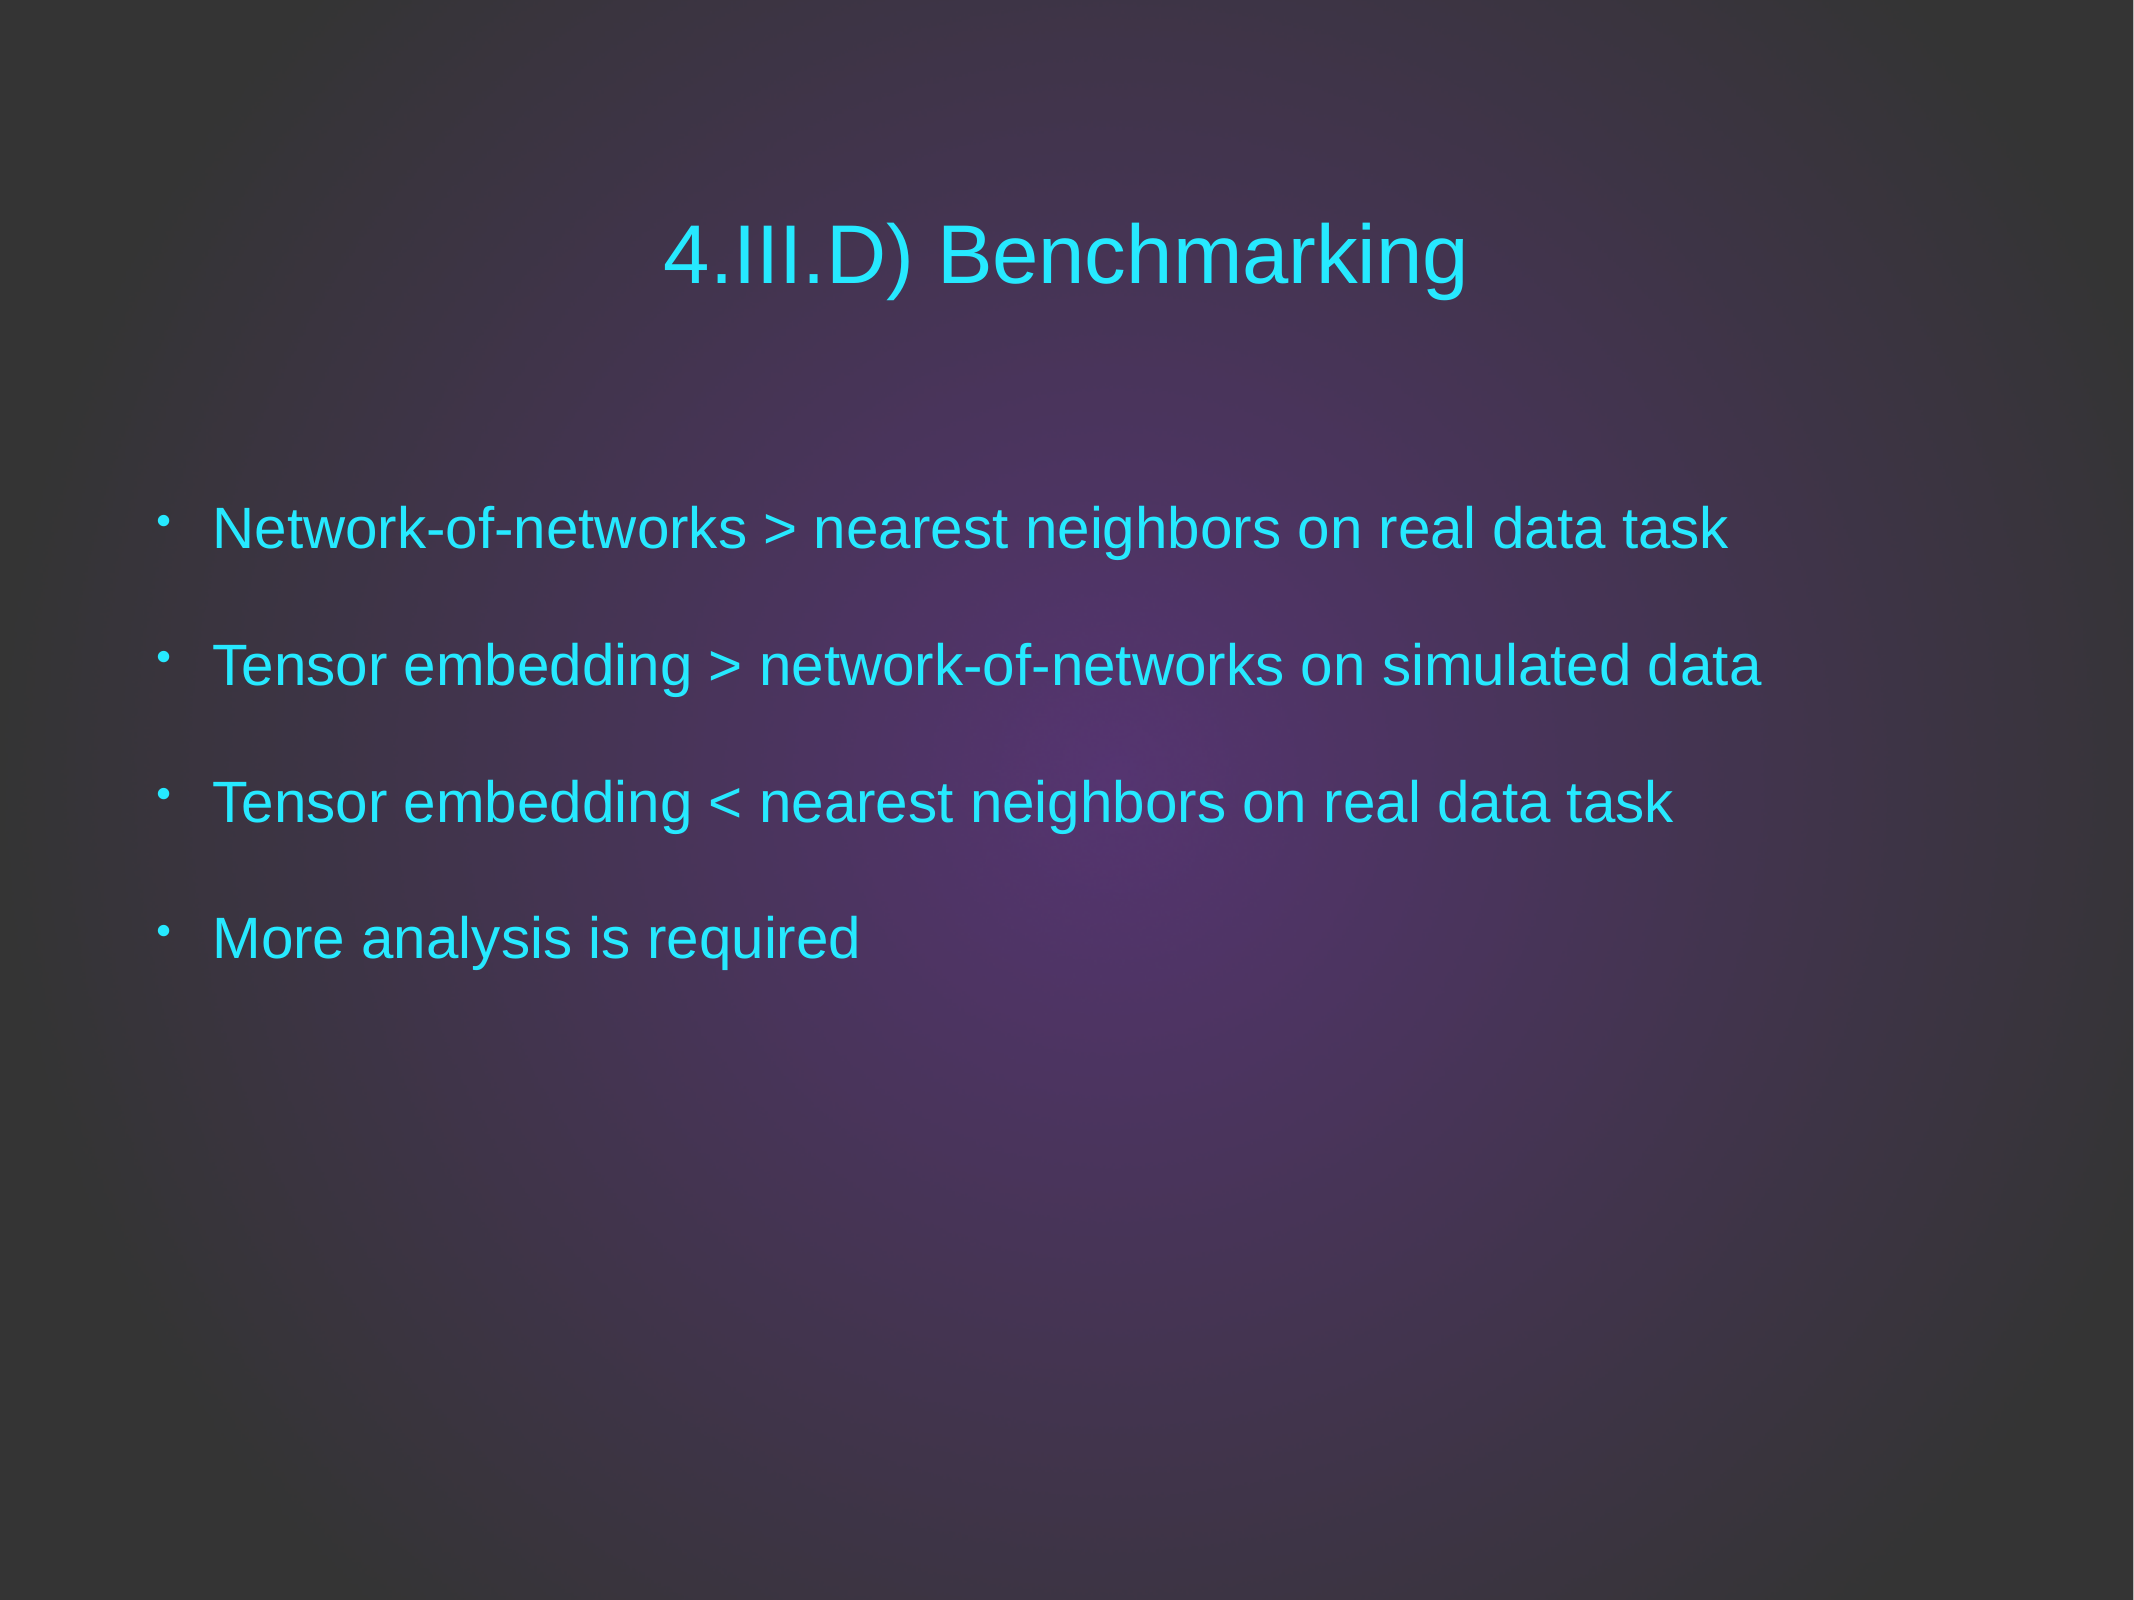

# 4.III.D) Benchmarking
Network-of-networks > nearest neighbors on real data task
Tensor embedding > network-of-networks on simulated data
Tensor embedding < nearest neighbors on real data task
More analysis is required